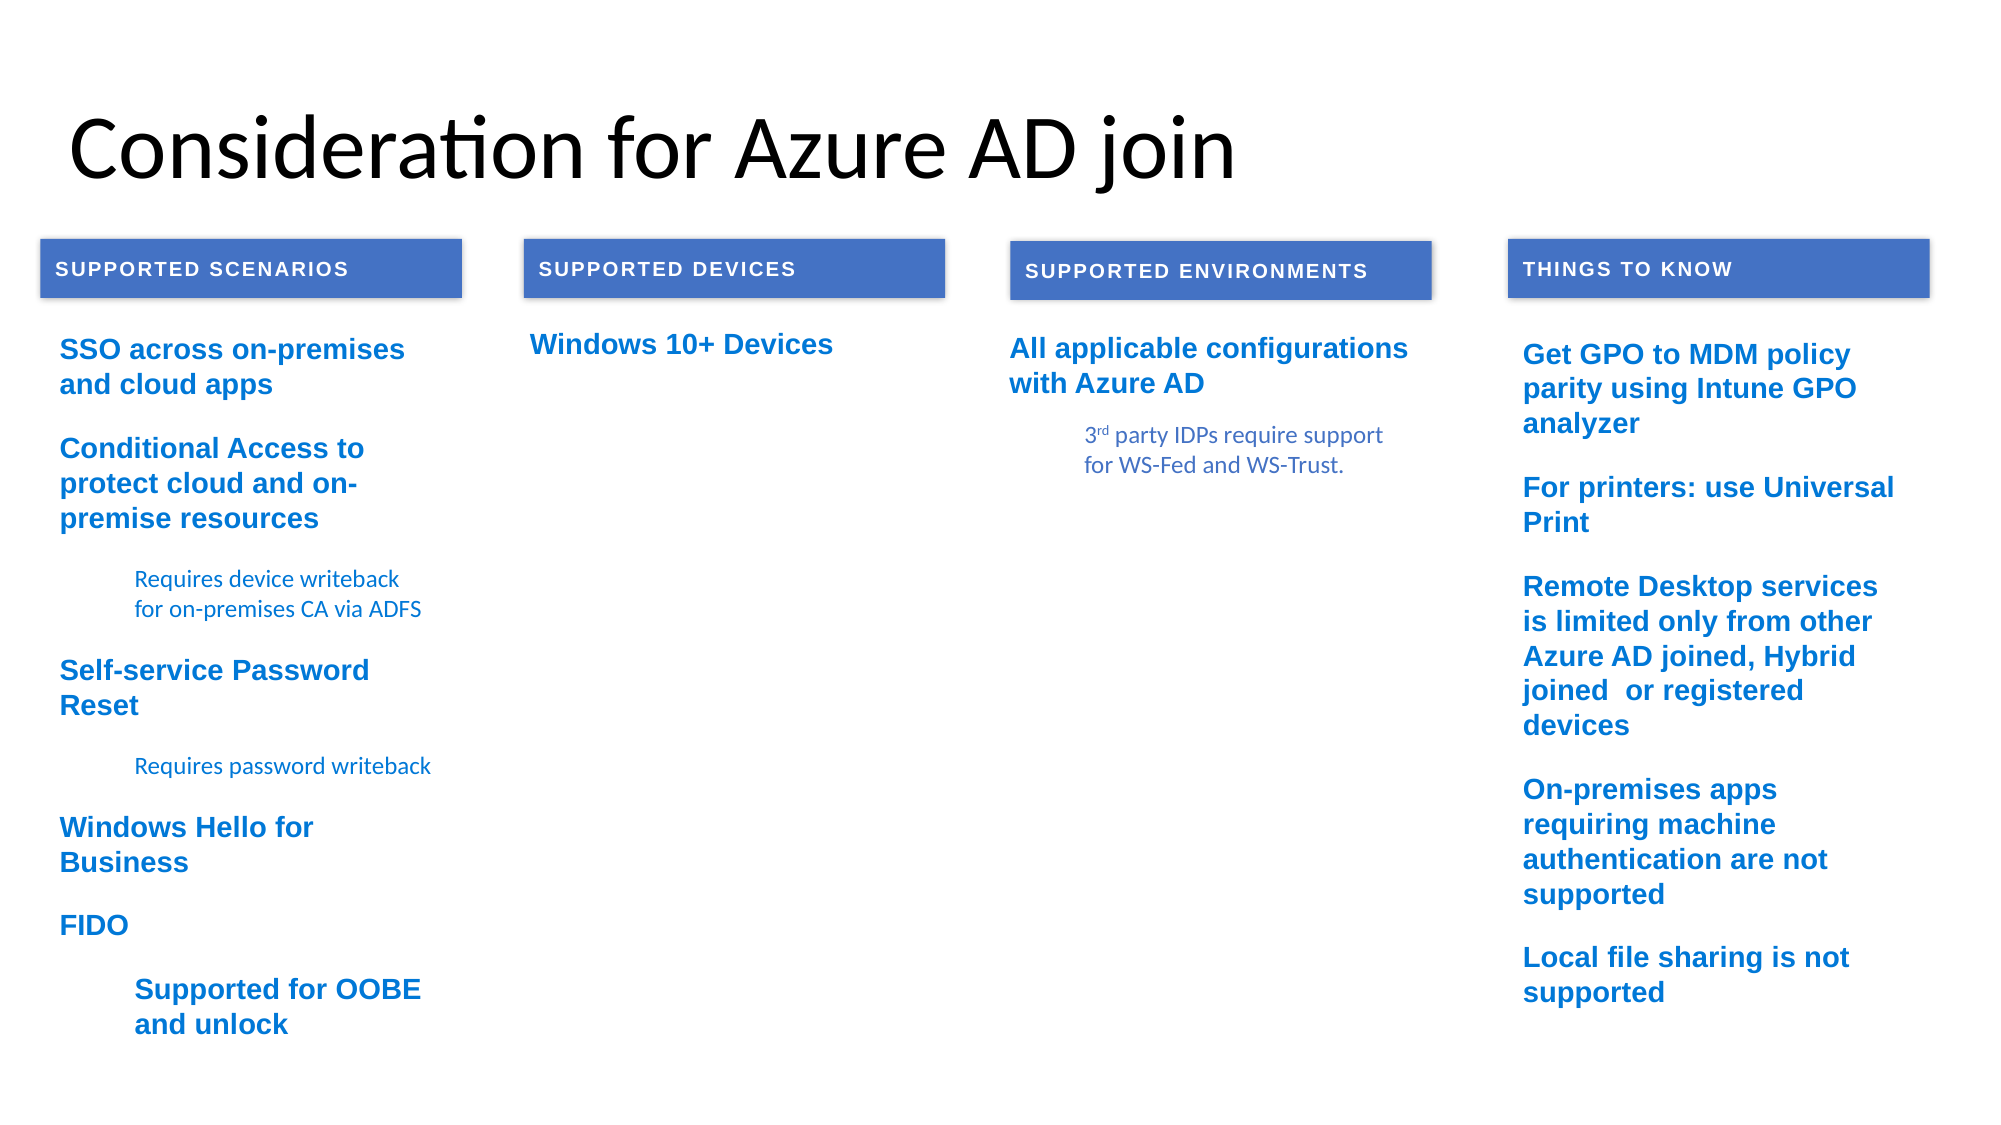

# Consideration for Azure AD join
SUPPORTED SCENARIOS
SUPPORTED DEVICES
THINGS TO KNOW
SUPPORTED ENVIRONMENTS
SSO across on-premises and cloud apps
Conditional Access to protect cloud and on-premise resources
Requires device writeback for on-premises CA via ADFS
Self-service Password Reset
Requires password writeback
Windows Hello for Business
FIDO
Supported for OOBE and unlock

Windows 10+ Devices
Get GPO to MDM policy parity using Intune GPO analyzer
For printers: use Universal Print
Remote Desktop services is limited only from other Azure AD joined, Hybrid joined  or registered devices
On-premises apps requiring machine authentication are not supported
Local file sharing is not supported
All applicable configurations with Azure AD
3rd party IDPs require support for WS-Fed and WS-Trust.